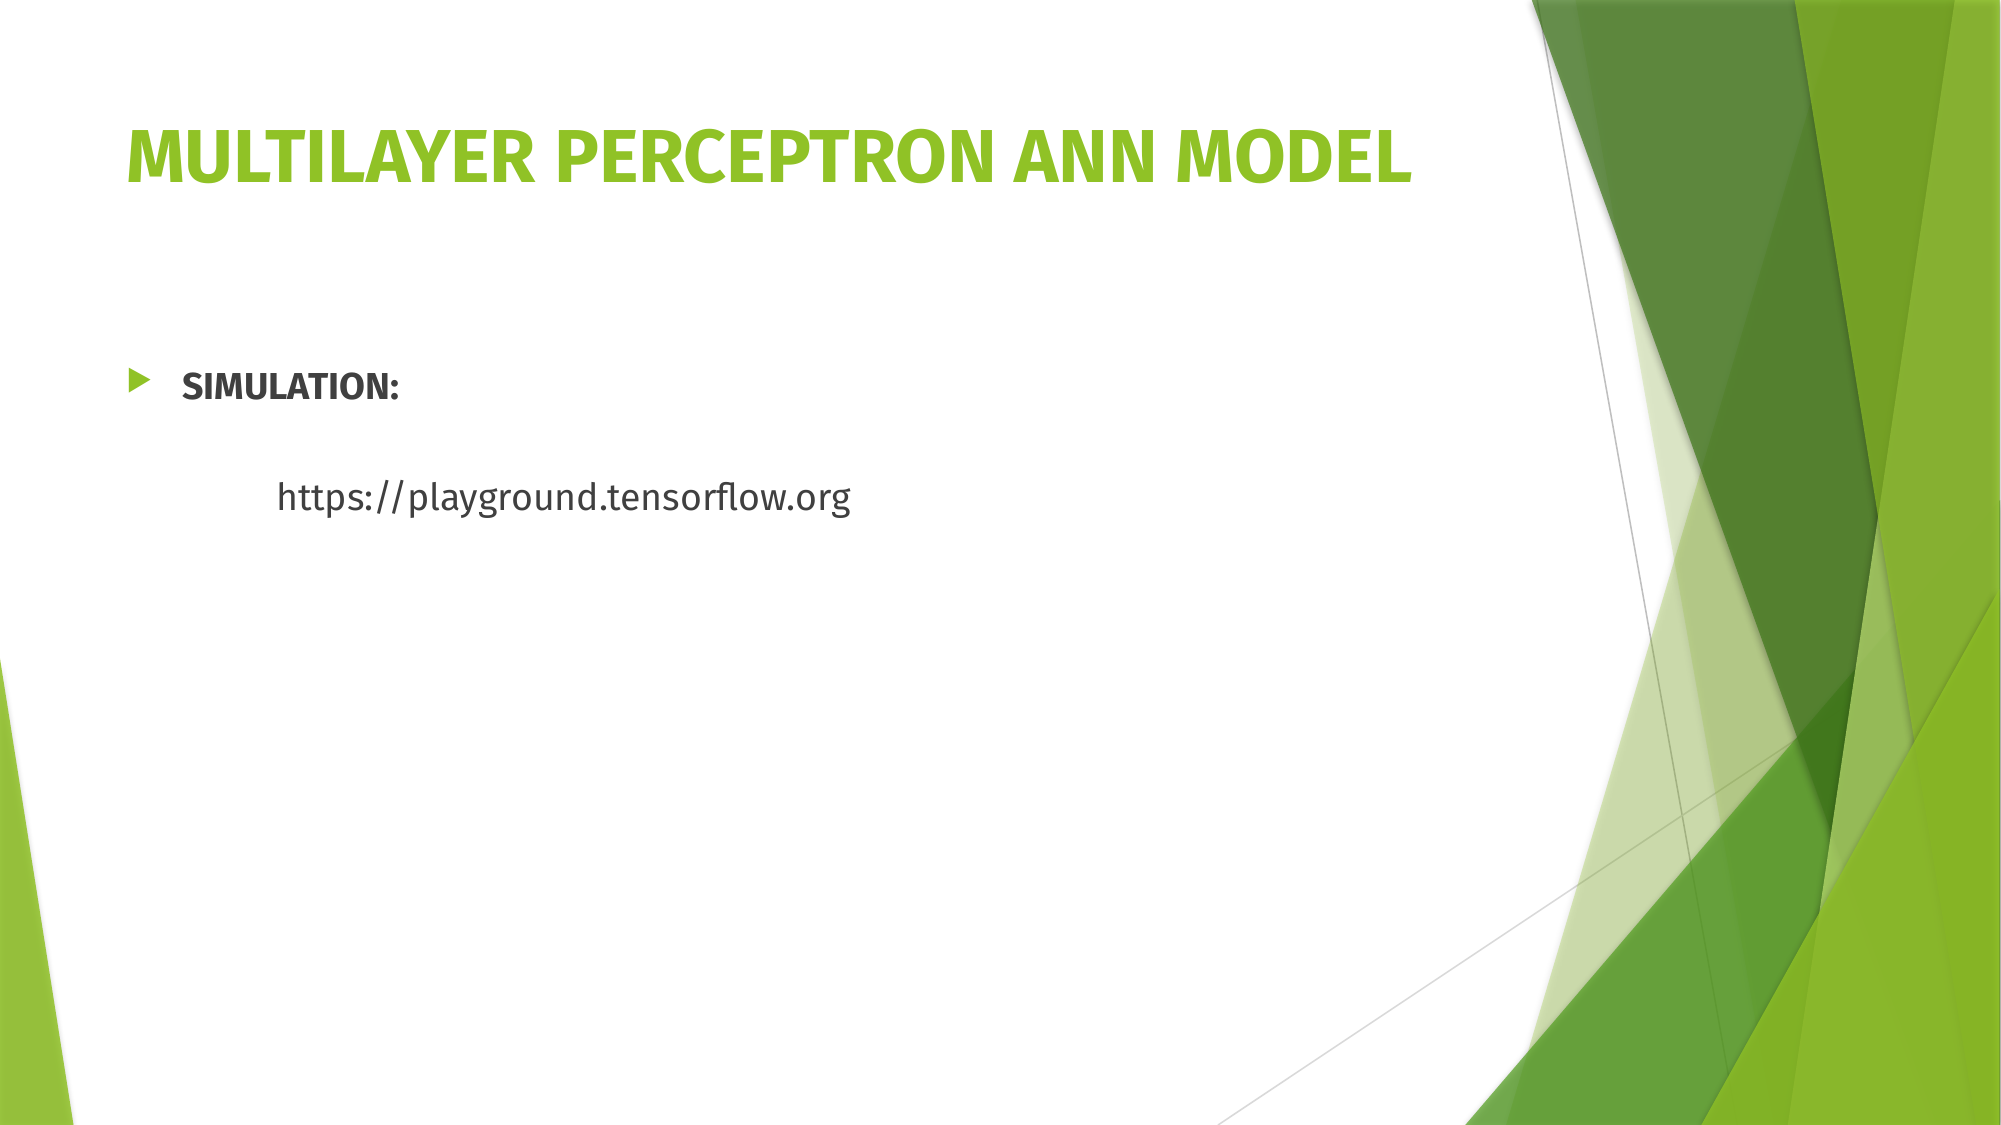

# MULTILAYER PERCEPTRON ANN MODEL
SIMULATION:
	https://playground.tensorflow.org